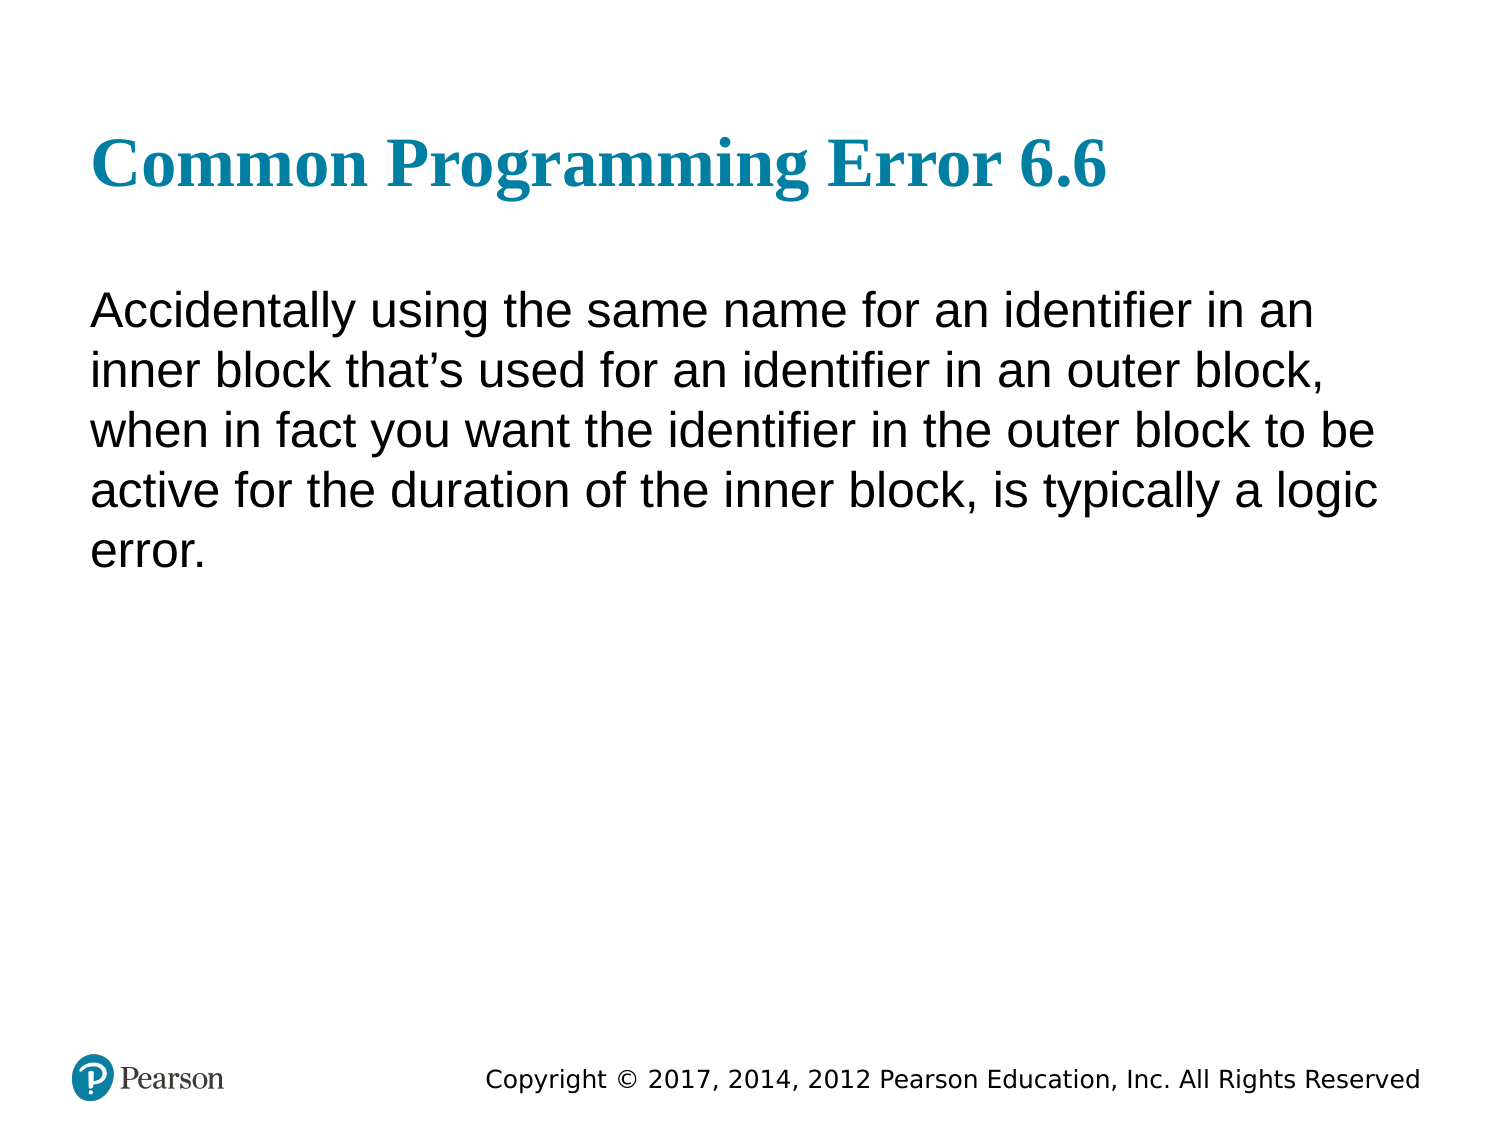

# Common Programming Error 6.6
Accidentally using the same name for an identifier in an inner block that’s used for an identifier in an outer block, when in fact you want the identifier in the outer block to be active for the duration of the inner block, is typically a logic error.